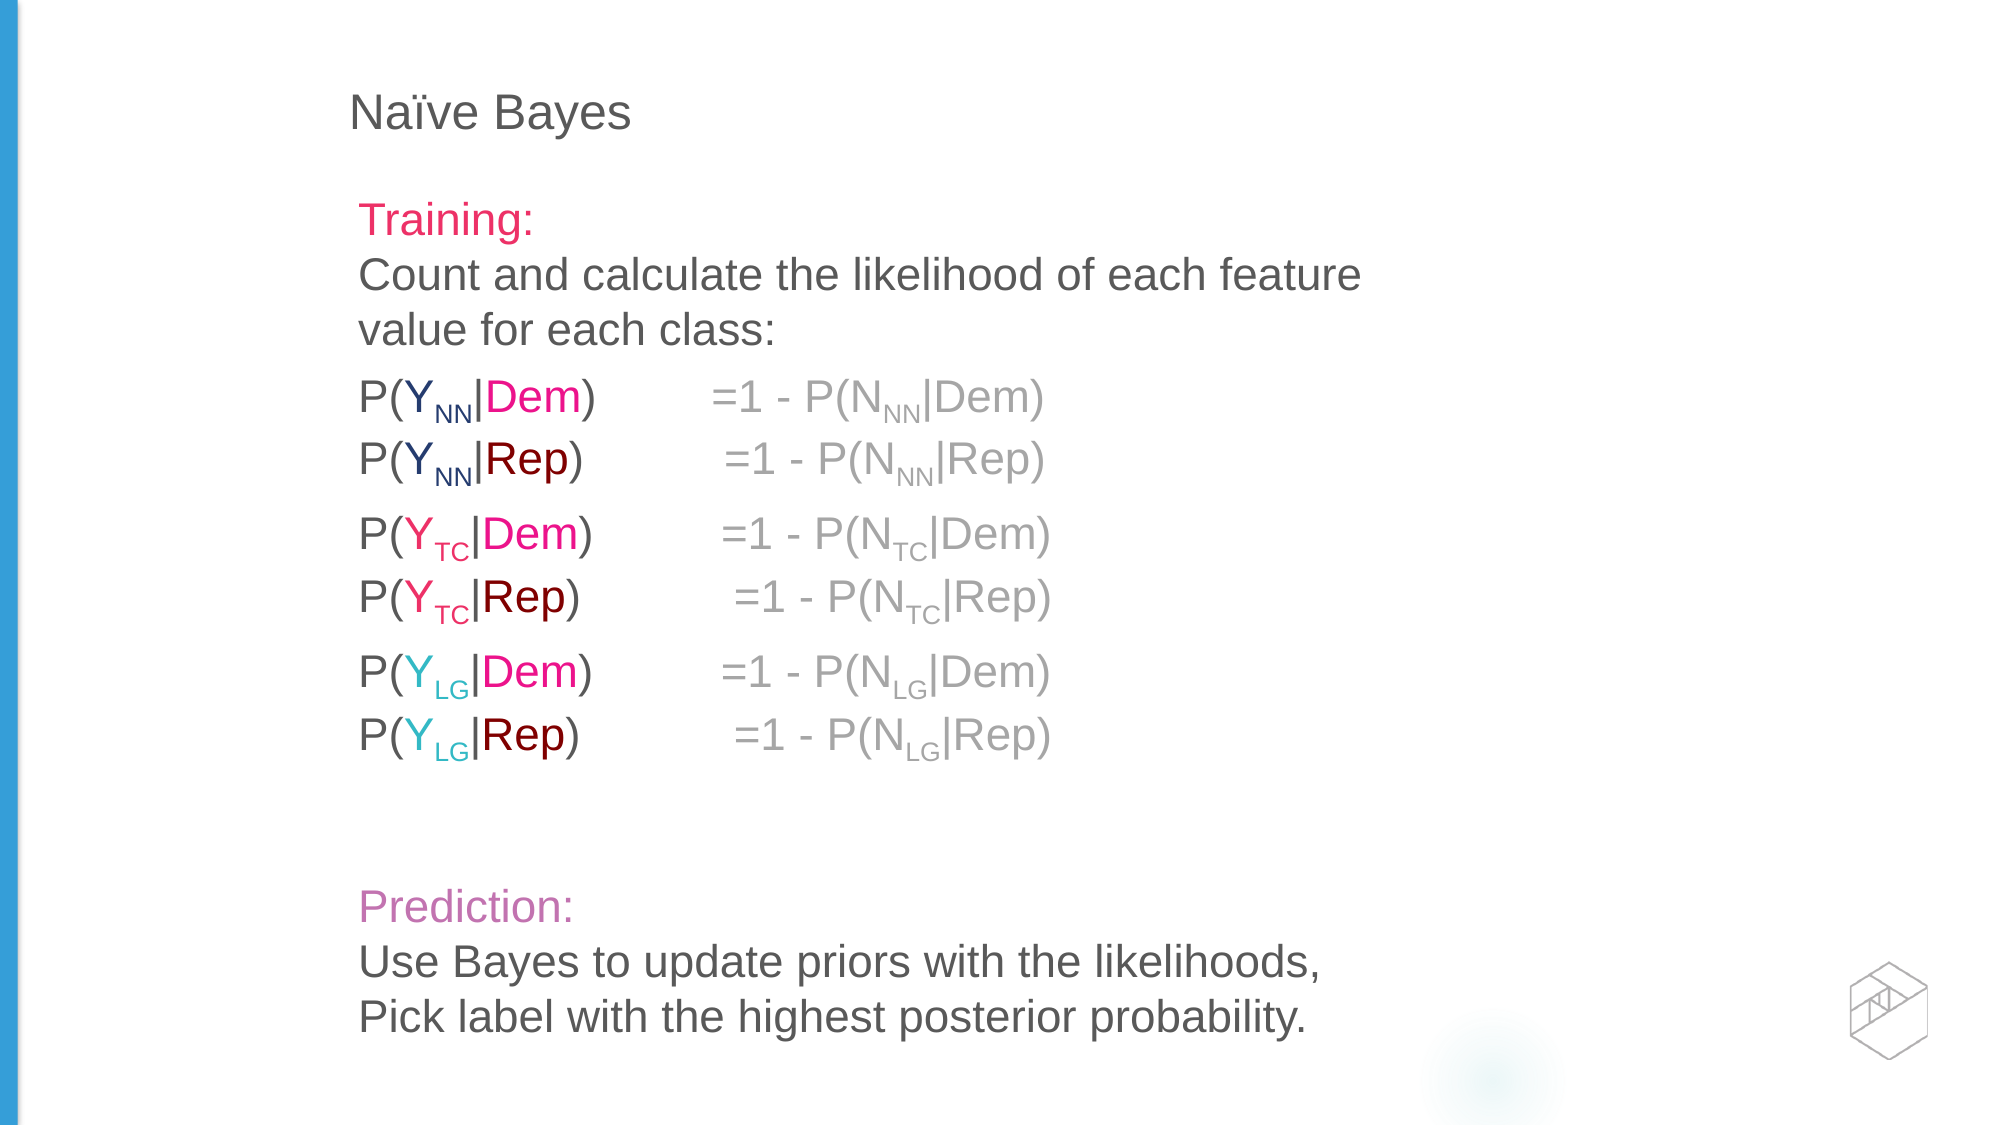

Naïve Bayes
Training:
Count and calculate the likelihood of each feature value for each class:

P(YNN|Dem)         =1 - P(NNN|Dem)
P(YNN|Rep)           =1 - P(NNN|Rep)

P(YTC|Dem)          =1 - P(NTC|Dem)
P(YTC|Rep)            =1 - P(NTC|Rep)

P(YLG|Dem)          =1 - P(NLG|Dem)
P(YLG|Rep)            =1 - P(NLG|Rep)

Prediction:
Use Bayes to update priors with the likelihoods,
Pick label with the highest posterior probability.